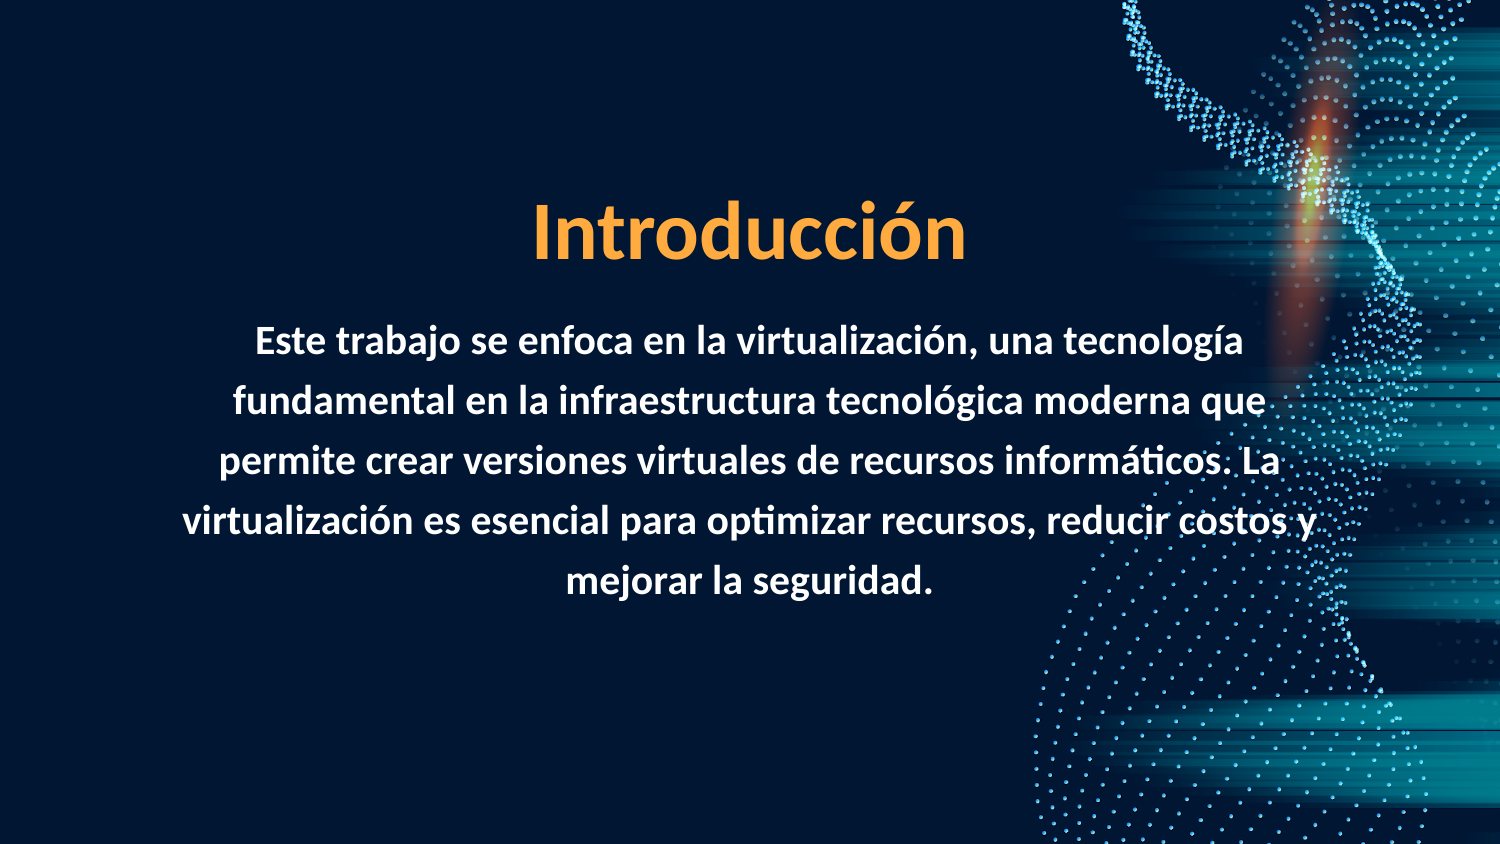

Introducción
Este trabajo se enfoca en la virtualización, una tecnología fundamental en la infraestructura tecnológica moderna que permite crear versiones virtuales de recursos informáticos. La virtualización es esencial para optimizar recursos, reducir costos y mejorar la seguridad.